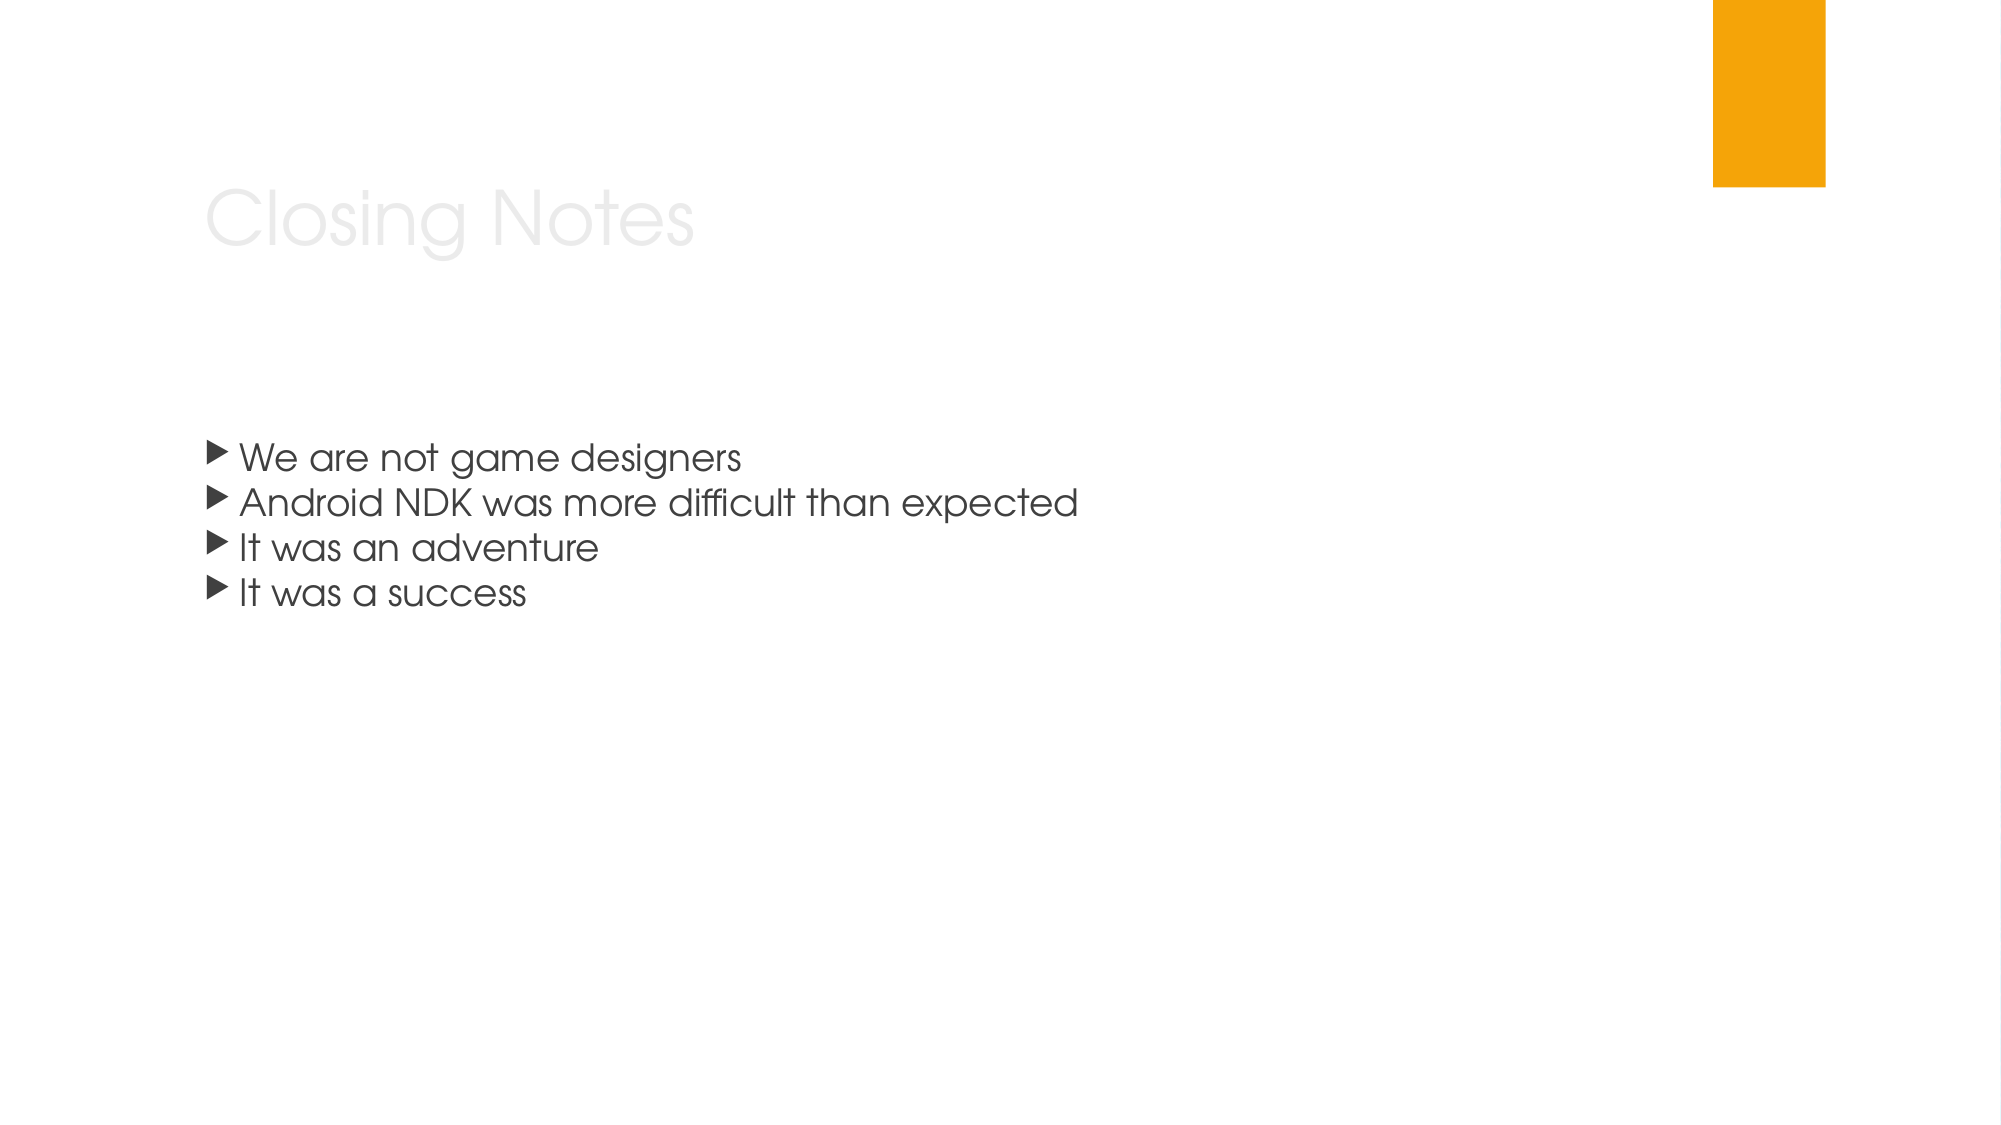

Closing Notes
We are not game designers
Android NDK was more difficult than expected
It was an adventure
It was a success